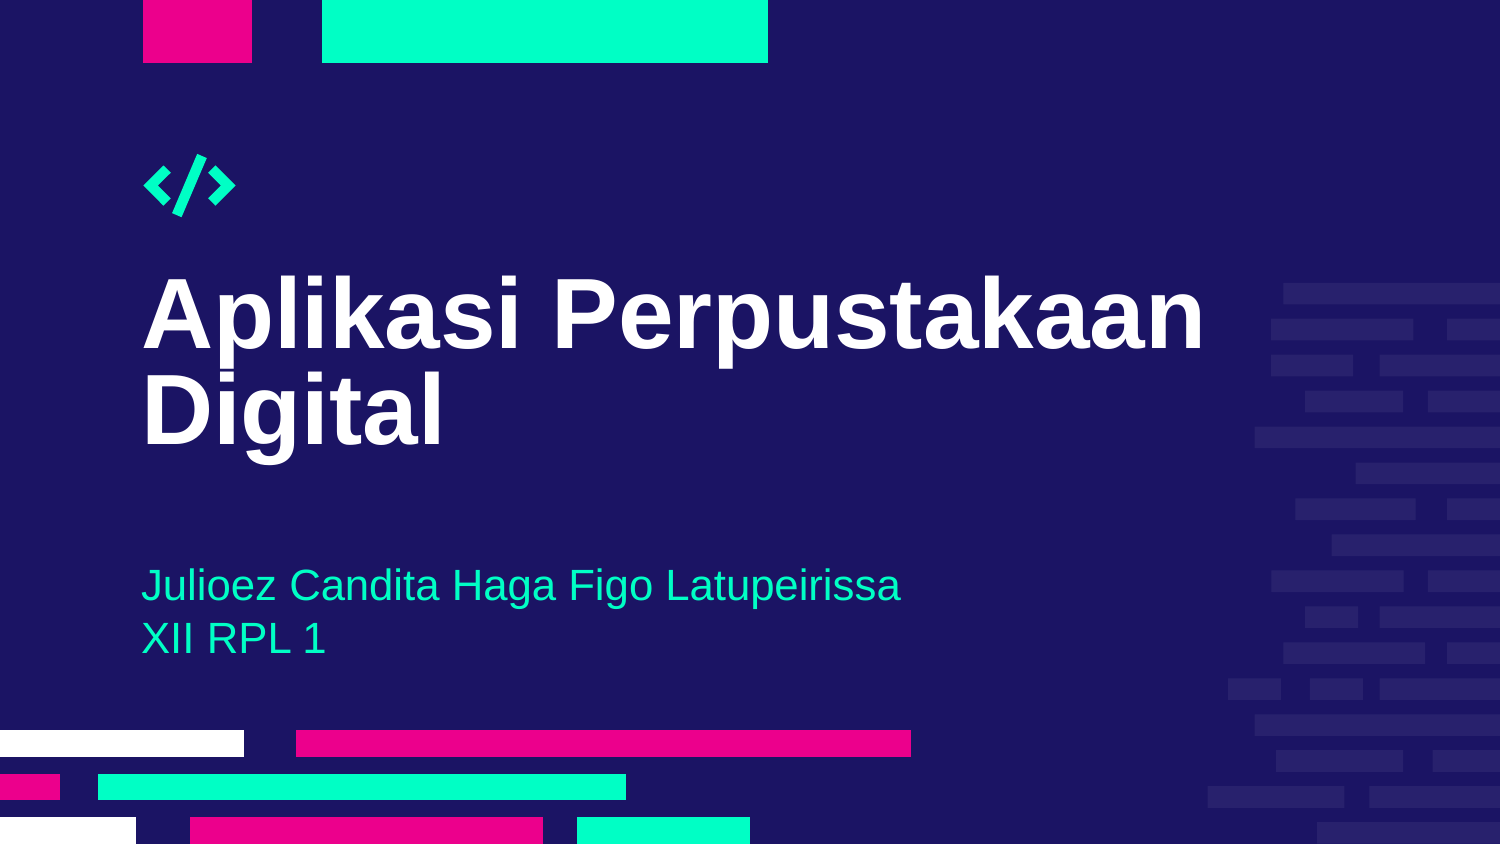

# Aplikasi Perpustakaan Digital
Julioez Candita Haga Figo Latupeirissa
XII RPL 1